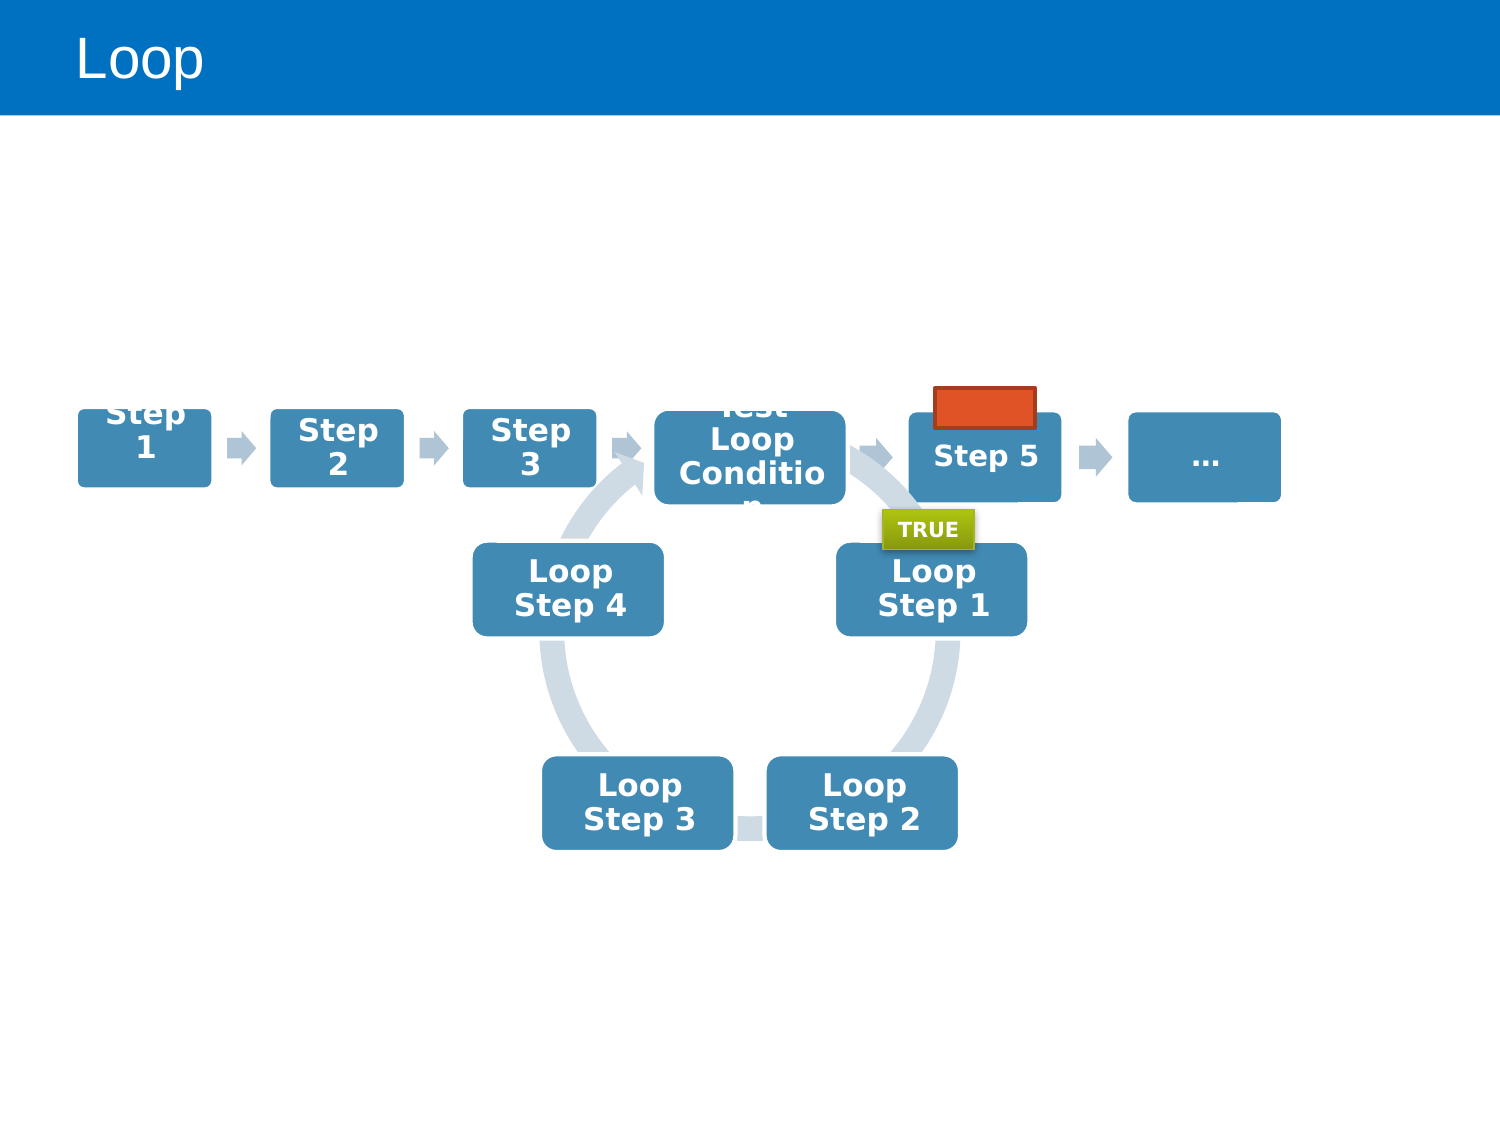

# Loop
Step 1

Step 2

Step 3

Step 4

Step 5

…
FALSE
Test Loop Condition
Loop Step 1
Loop Step 2
Loop Step 3
Loop Step 4
TRUE